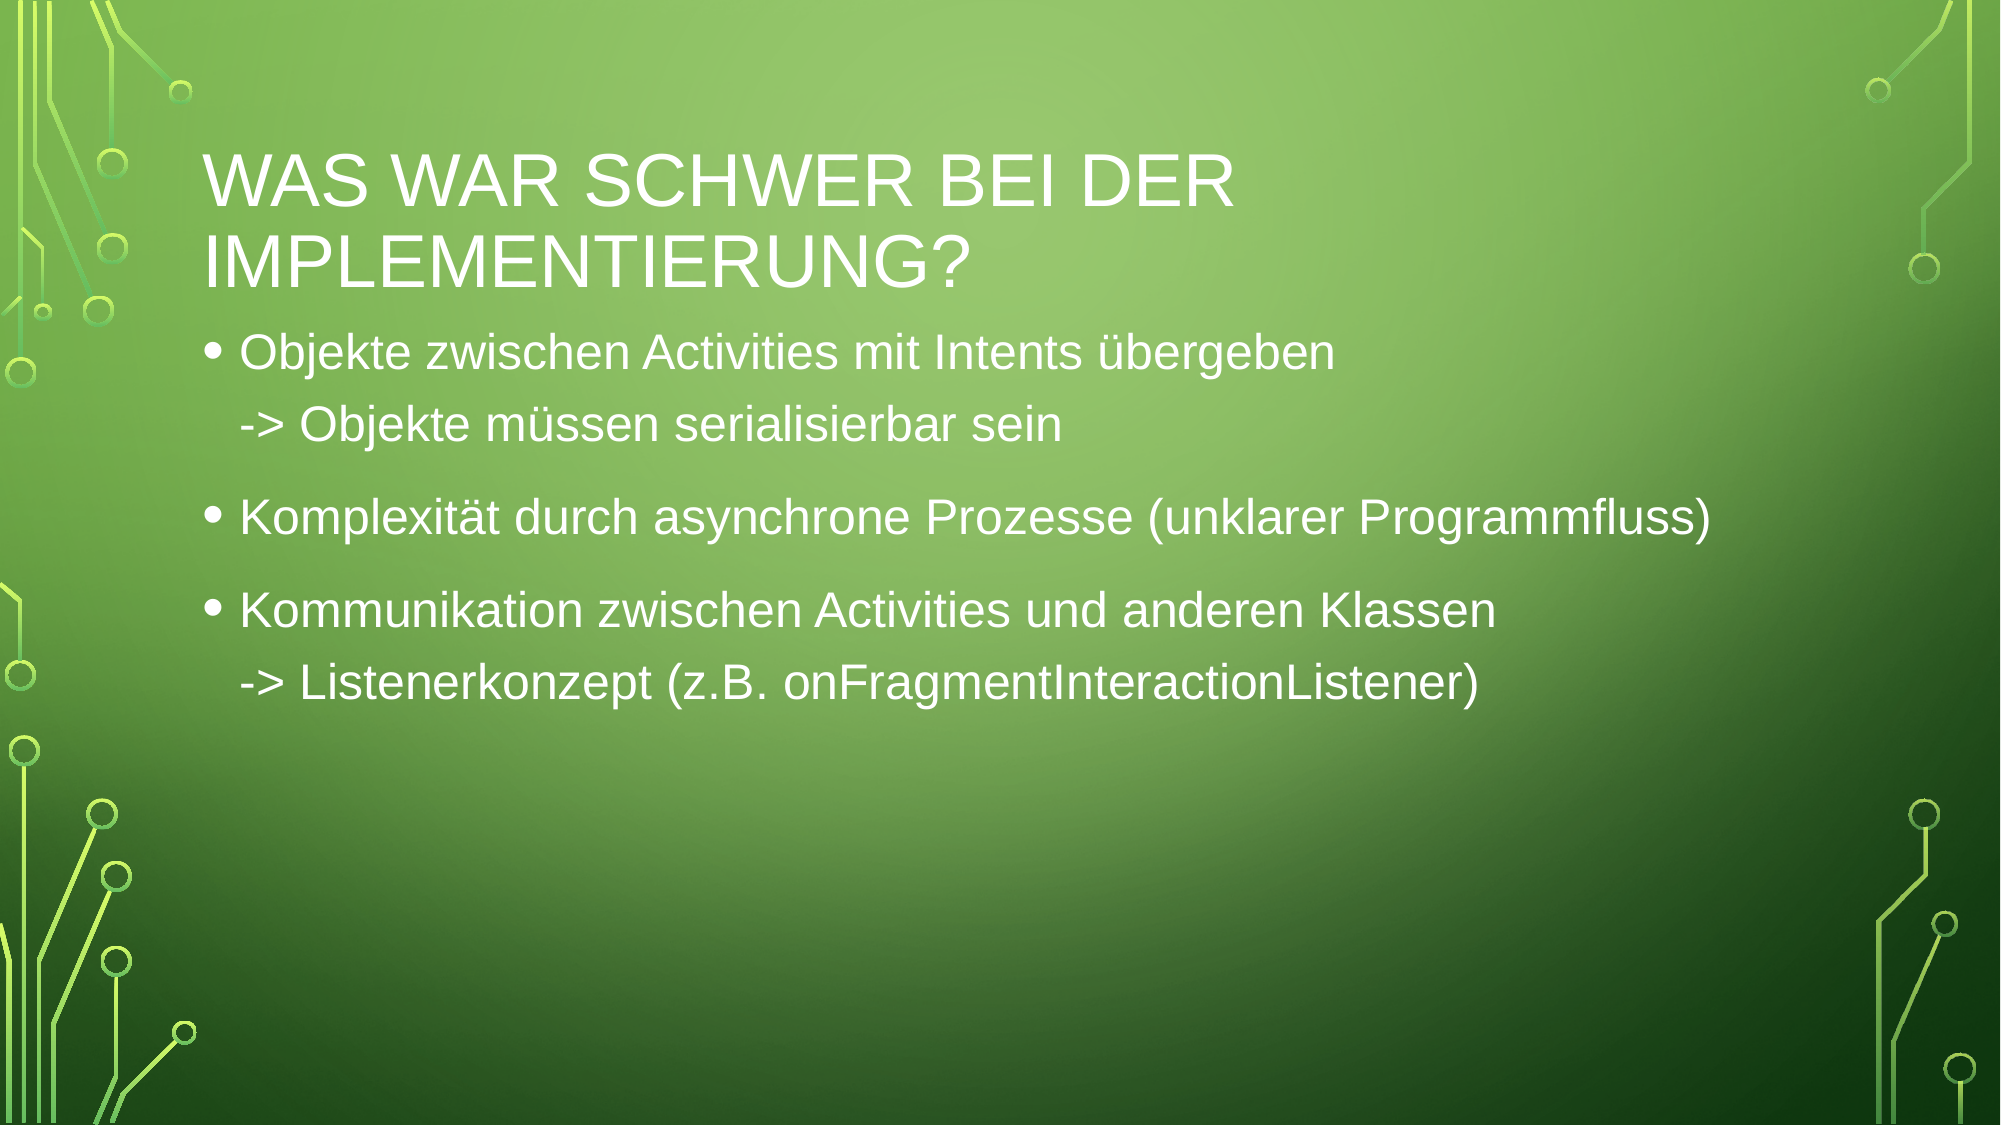

# Was war schwer bei der Implementierung?
Objekte zwischen Activities mit Intents übergeben
-> Objekte müssen serialisierbar sein
Komplexität durch asynchrone Prozesse (unklarer Programmfluss)
Kommunikation zwischen Activities und anderen Klassen
-> Listenerkonzept (z.B. onFragmentInteractionListener)